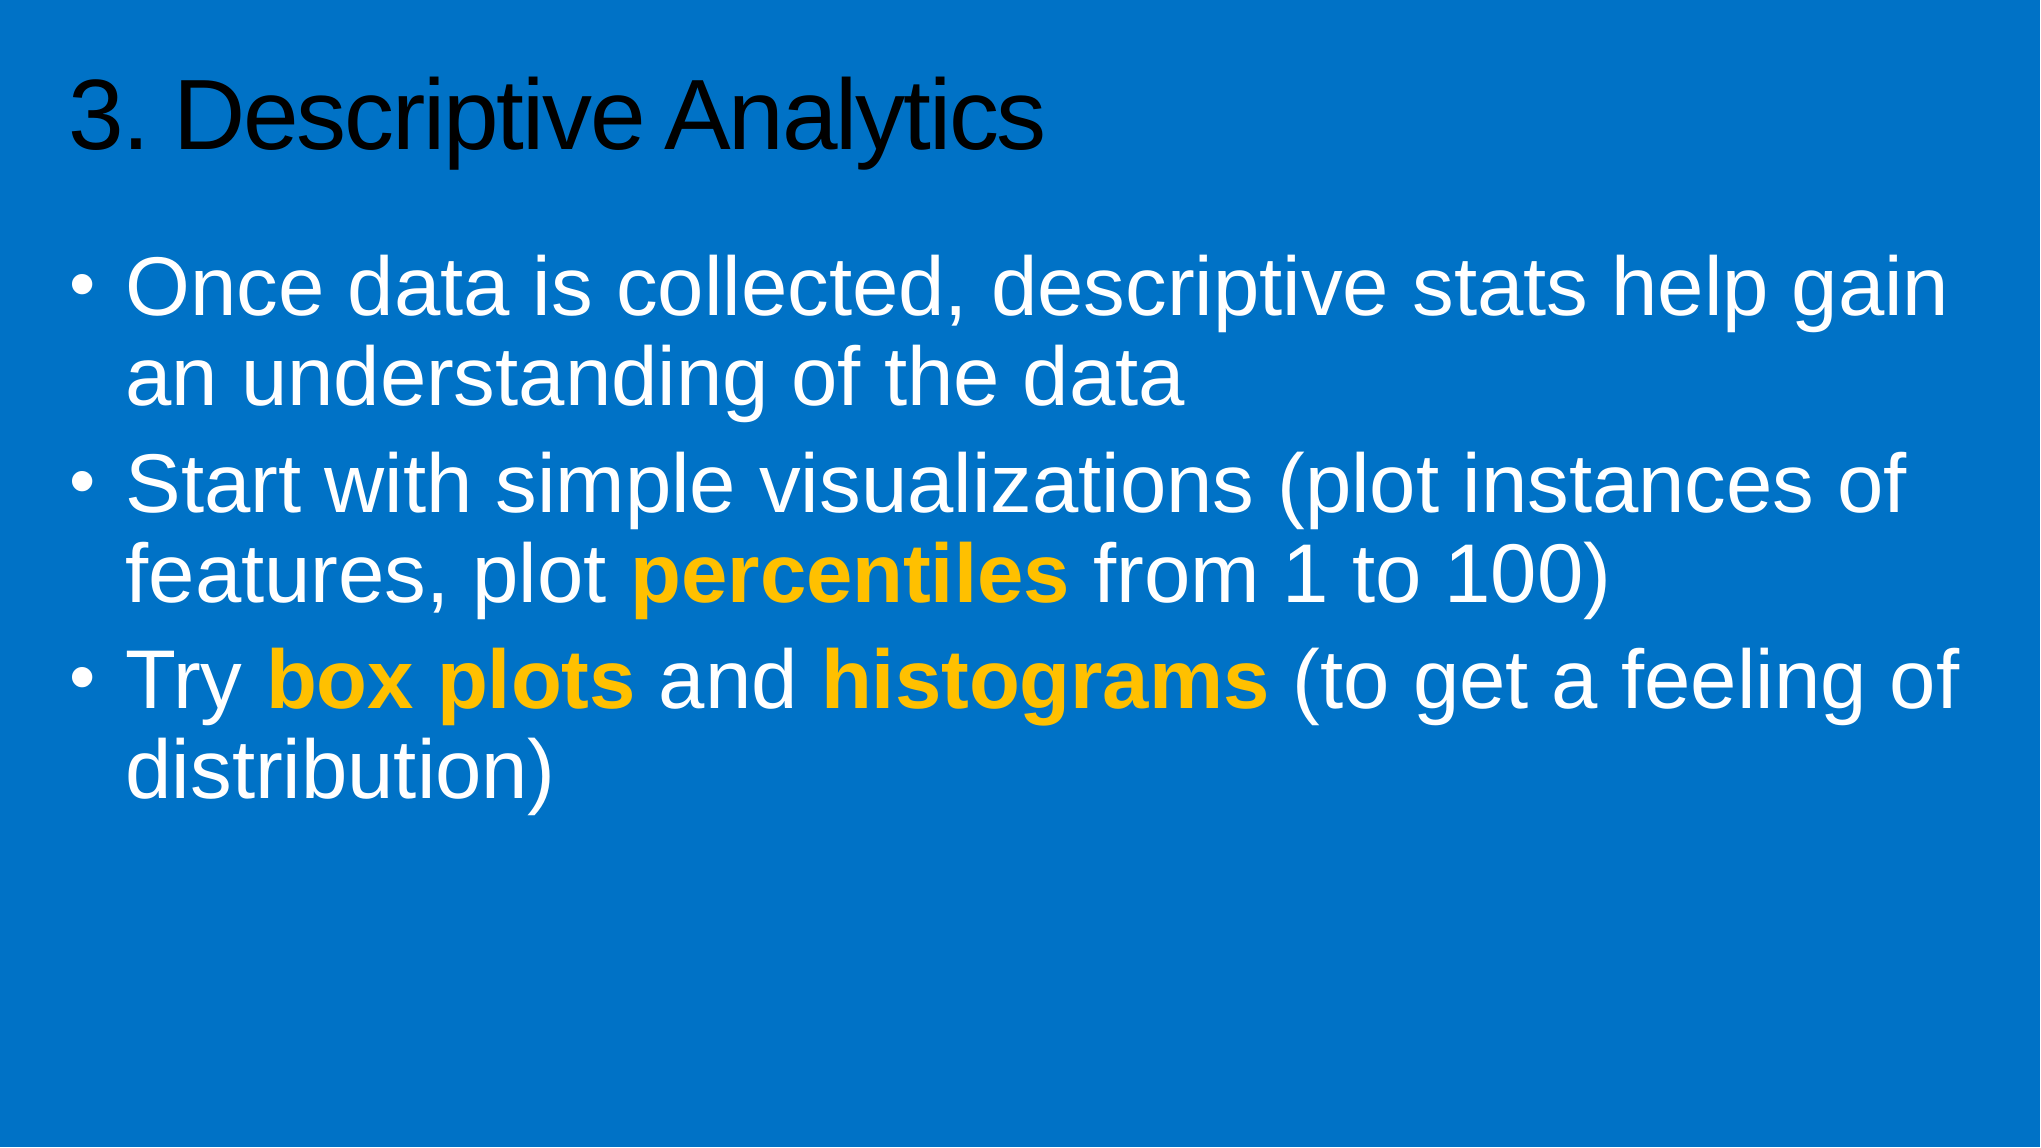

# 3. Descriptive Analytics
Once data is collected, descriptive stats help gain an understanding of the data
Start with simple visualizations (plot instances of features, plot percentiles from 1 to 100)
Try box plots and histograms (to get a feeling of distribution)